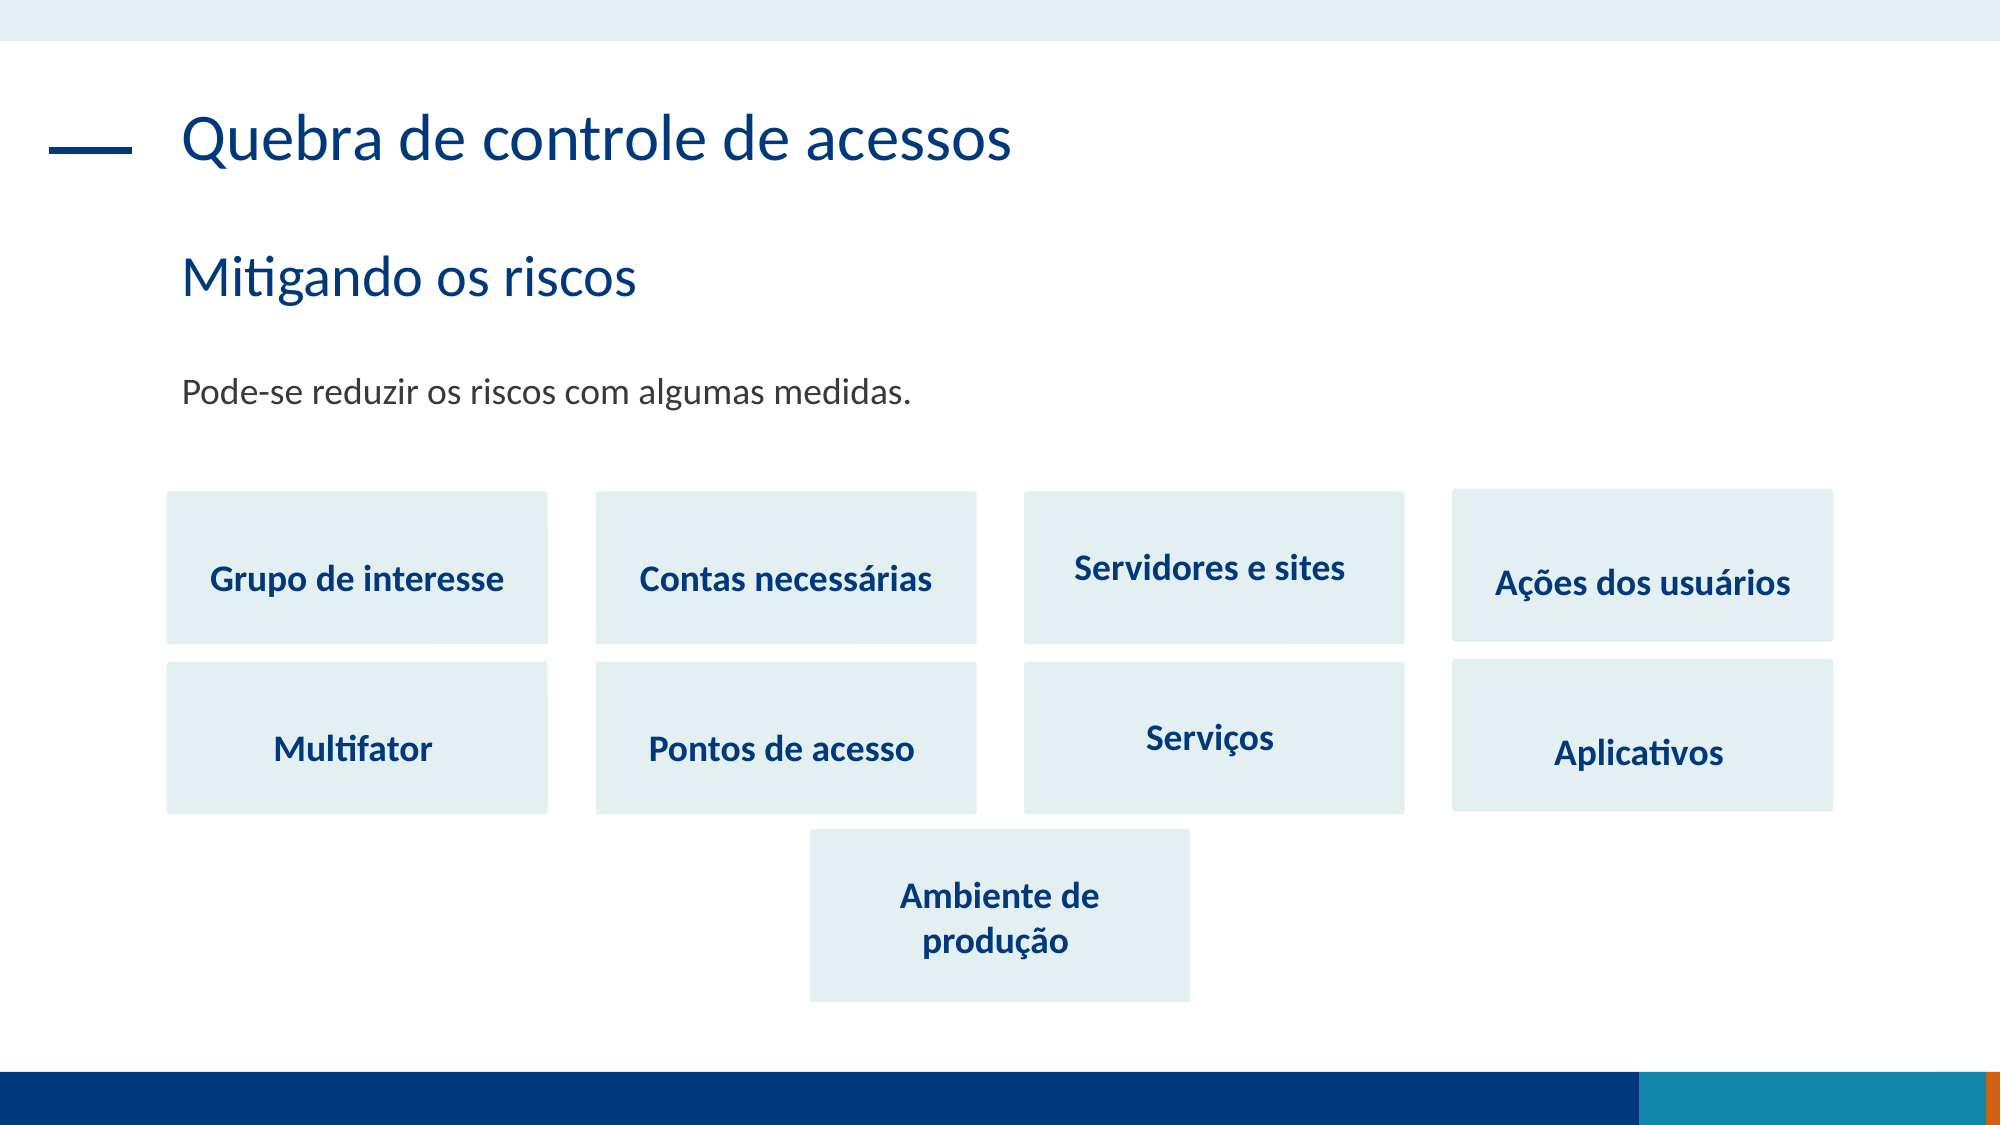

Quebra de controle de acessos

Mitigando os riscos
Pode-se reduzir os riscos com algumas medidas.

Grupo de interesse

Contas necessárias

Servidores e sites
Ações dos usuários

Multifator

Pontos de acesso

Serviços
Aplicativos

Ambiente de produção